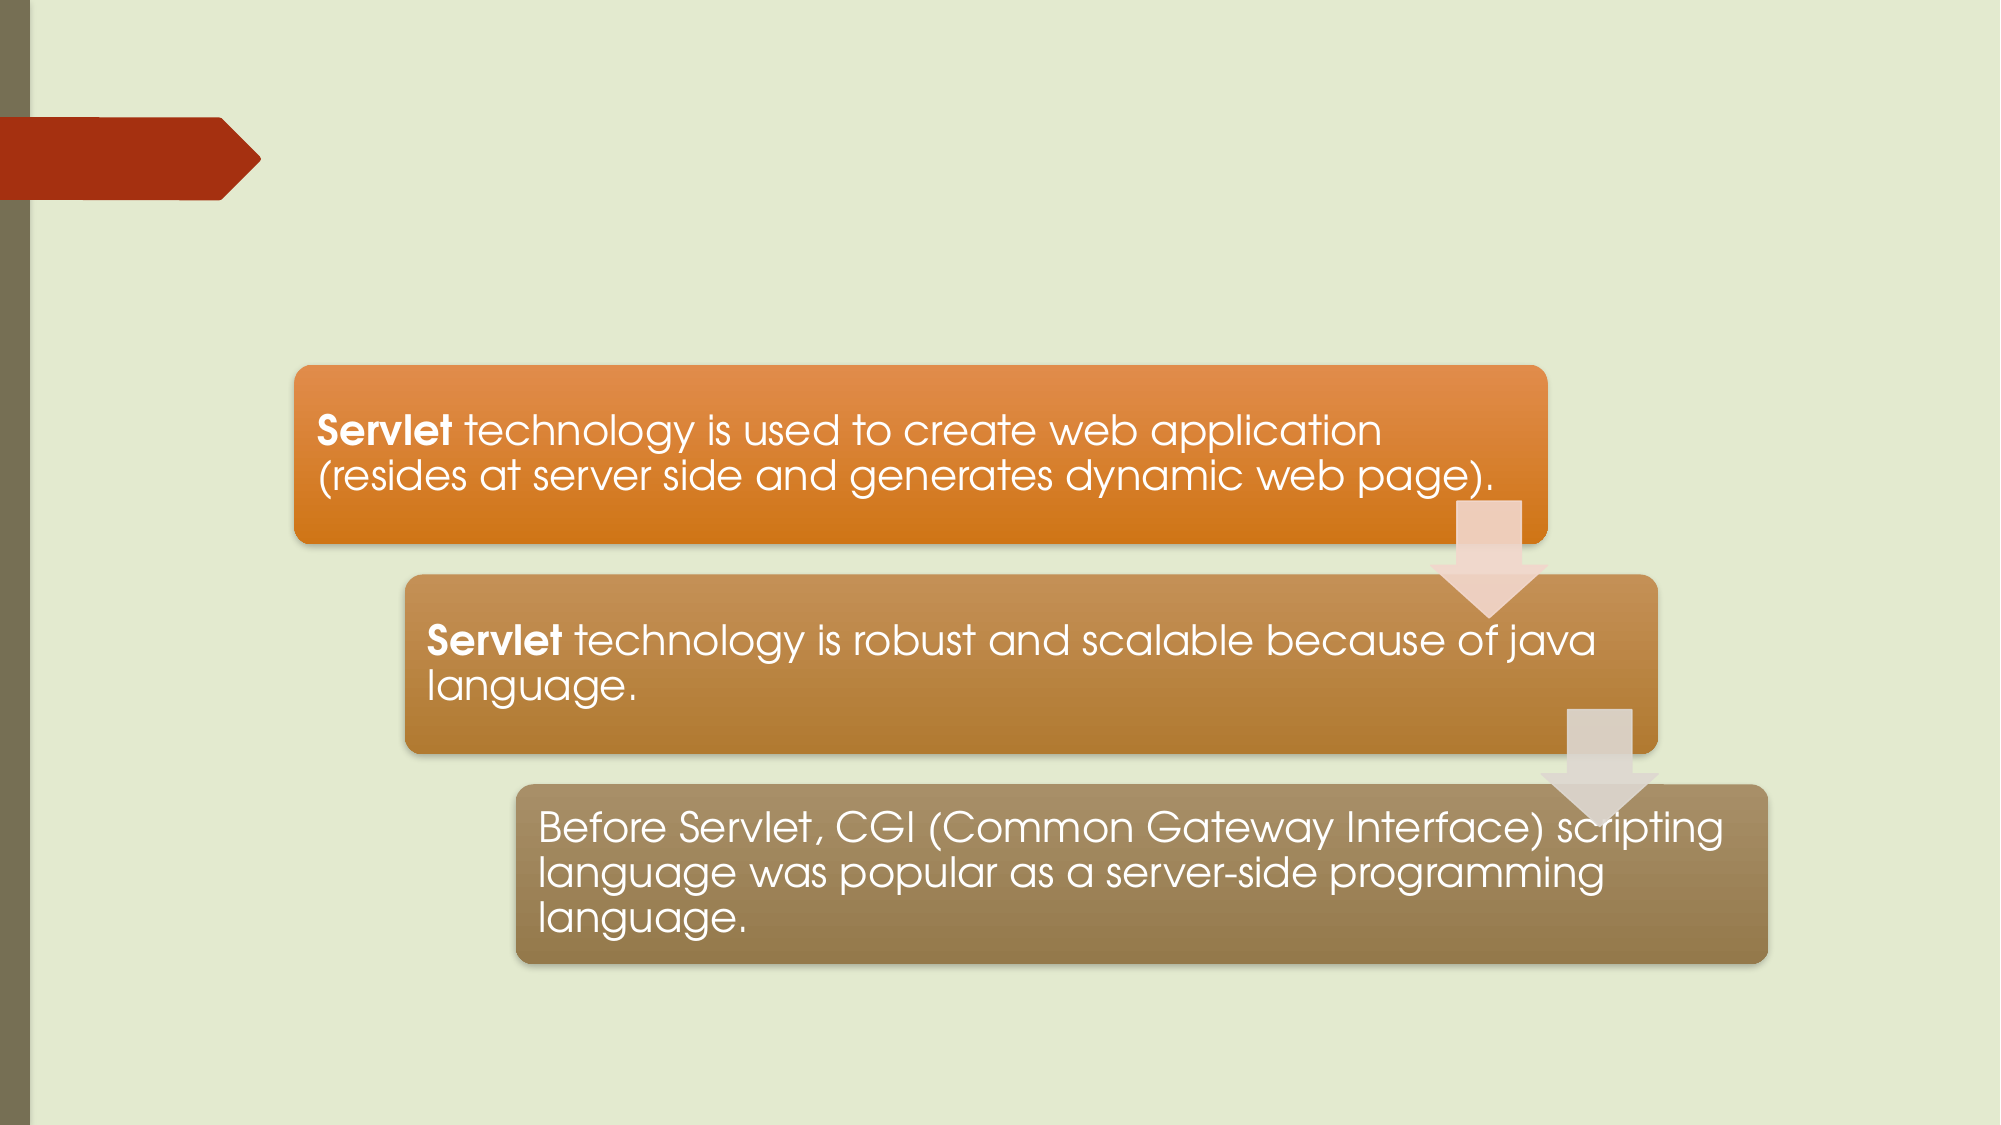

Servlet technology is used to create web application (resides at server side and generates dynamic web page).
Servlet technology is robust and scalable because of java language.
Before Servlet, CGI (Common Gateway Interface) scripting language was popular as a server-side programming language.